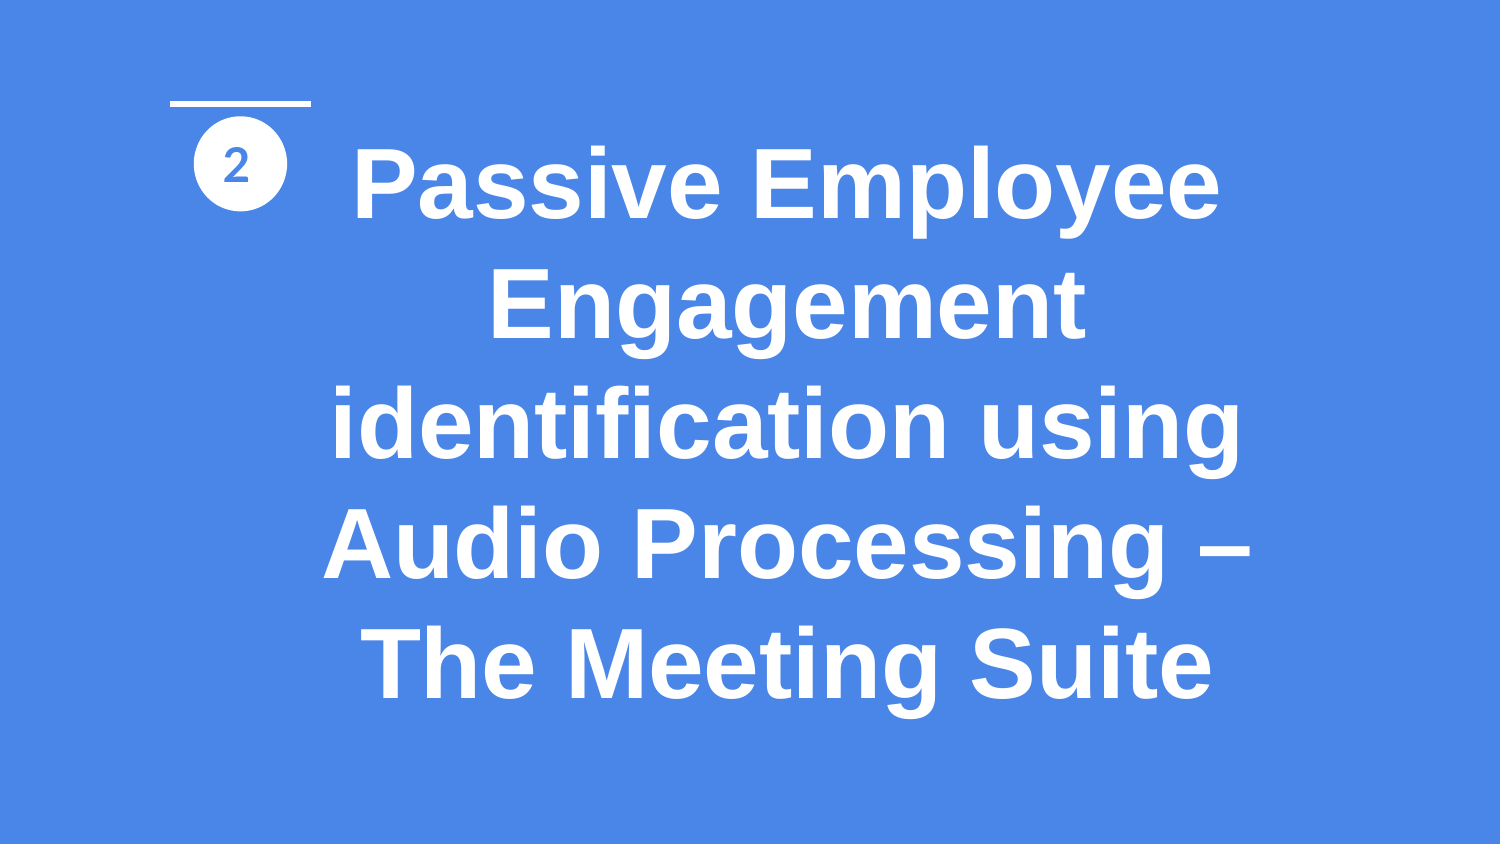

Passive Employee Engagement identification using Audio Processing – The Meeting Suite
2